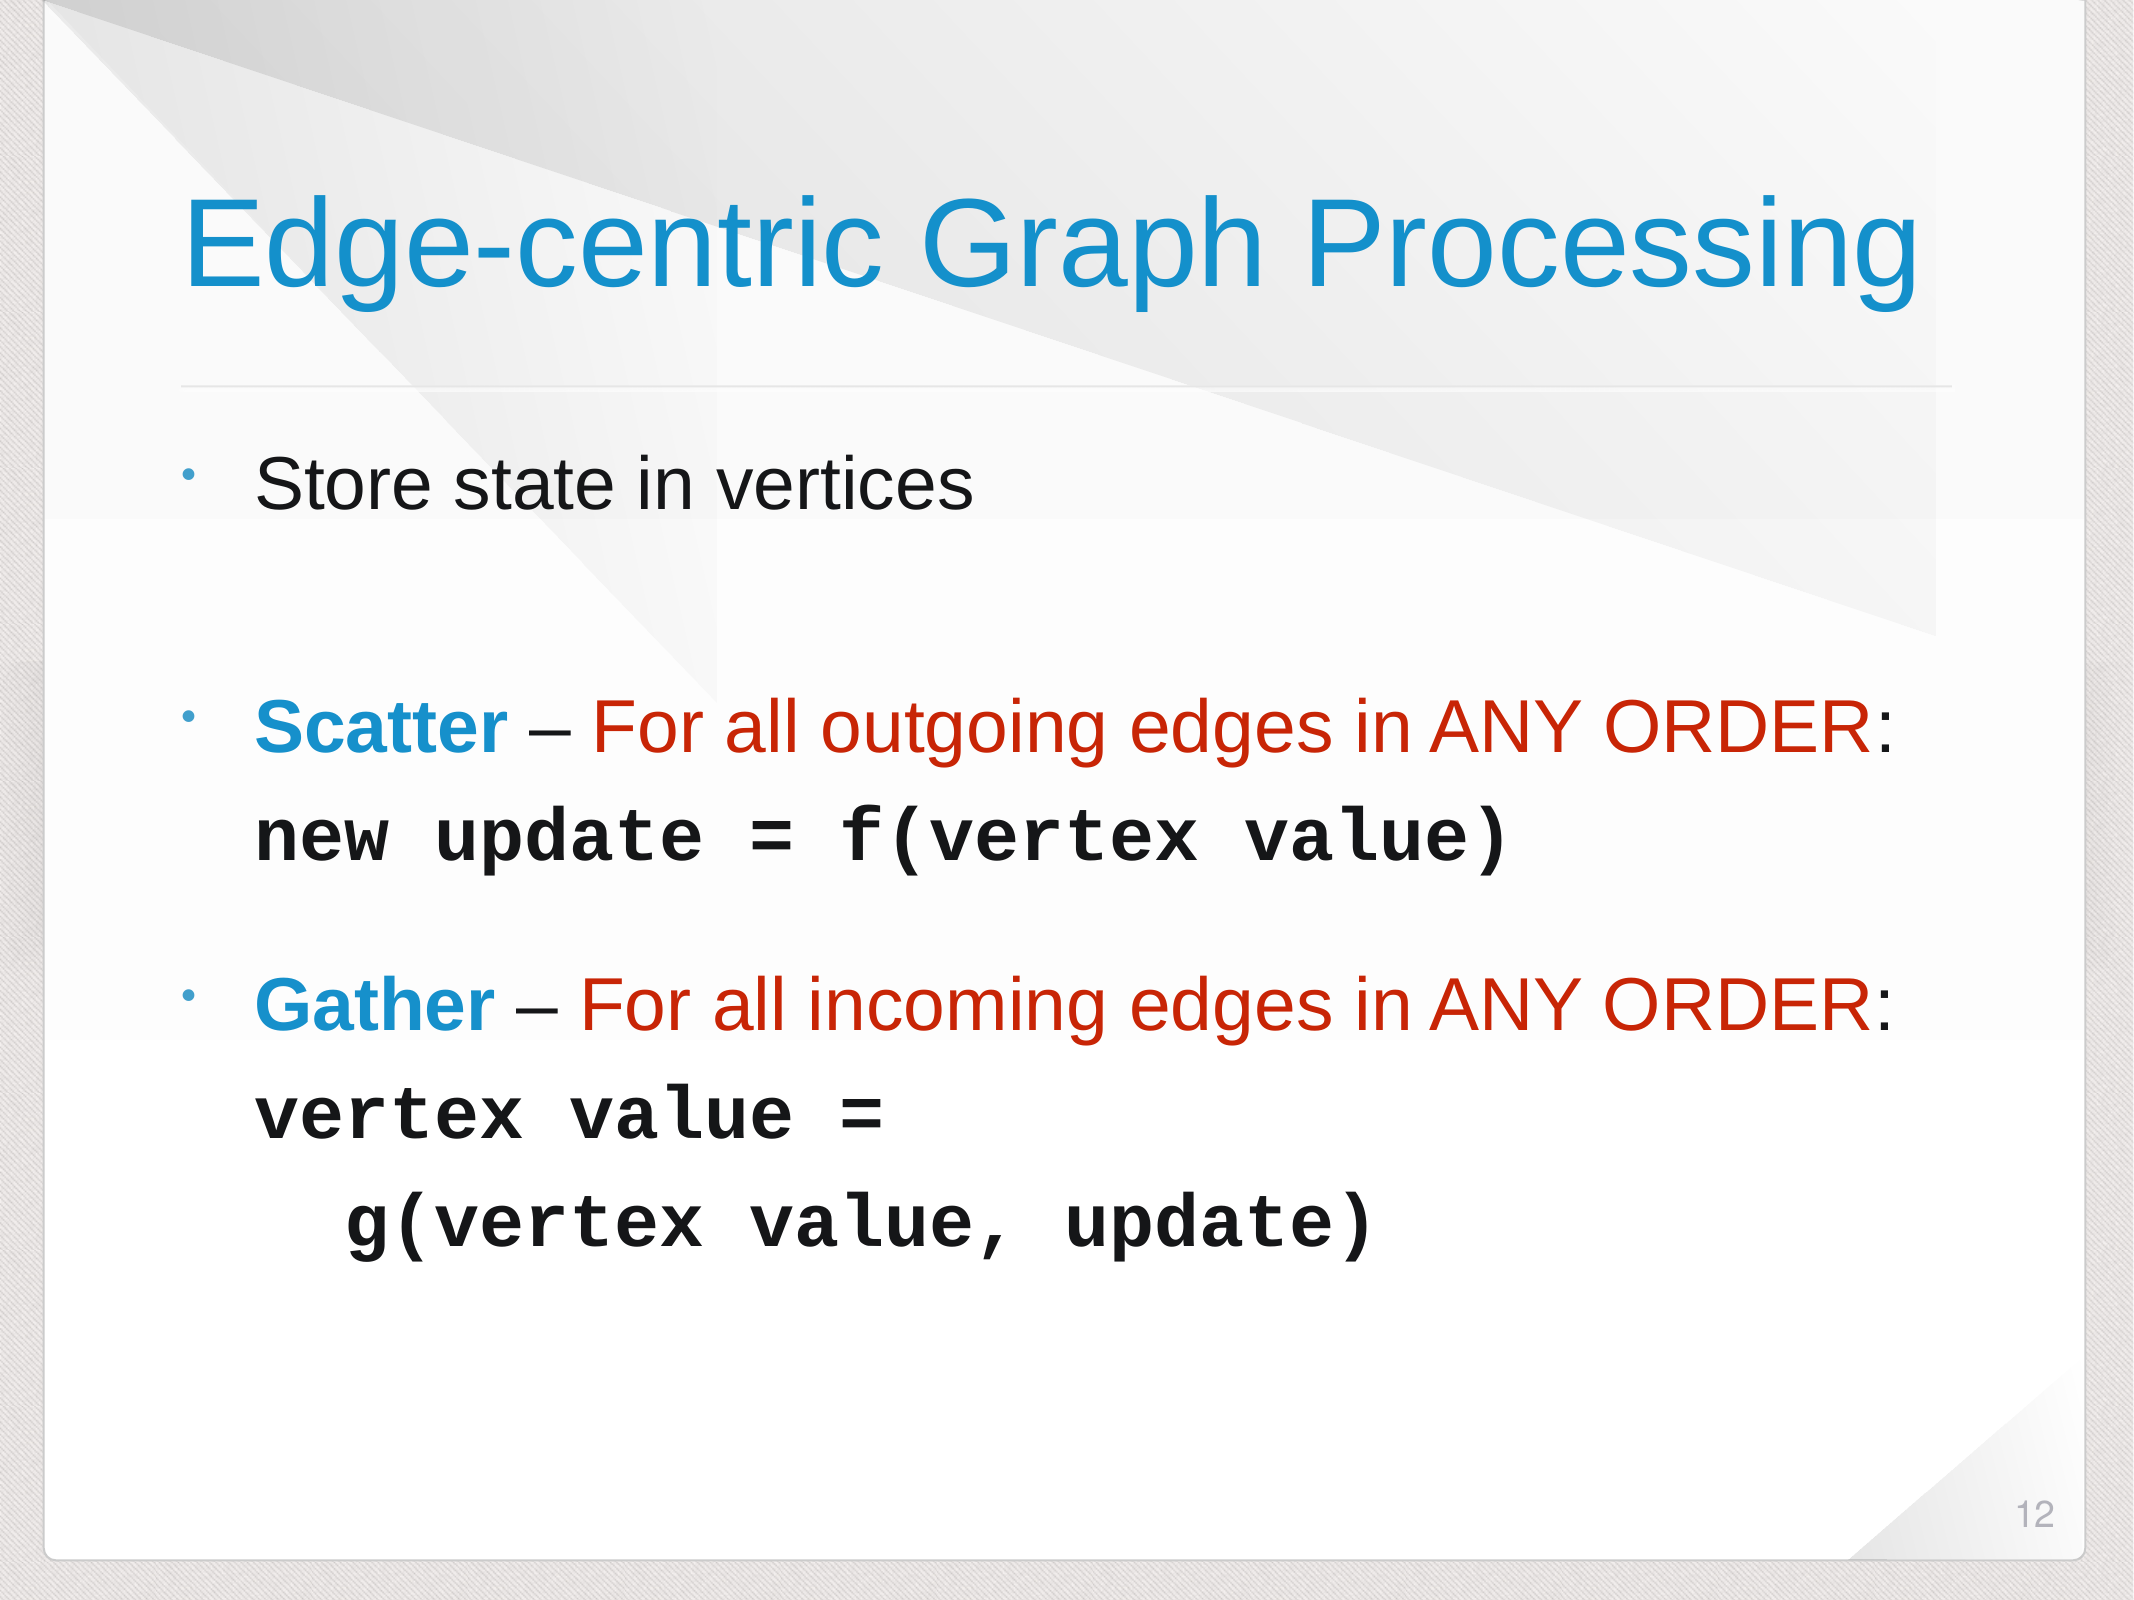

# Edge-centric Graph Processing
Store state in vertices
Scatter – For all outgoing edges in ANY ORDER:
new update = f(vertex value)
Gather – For all incoming edges in ANY ORDER:
vertex value =
  g(vertex value, update)
12